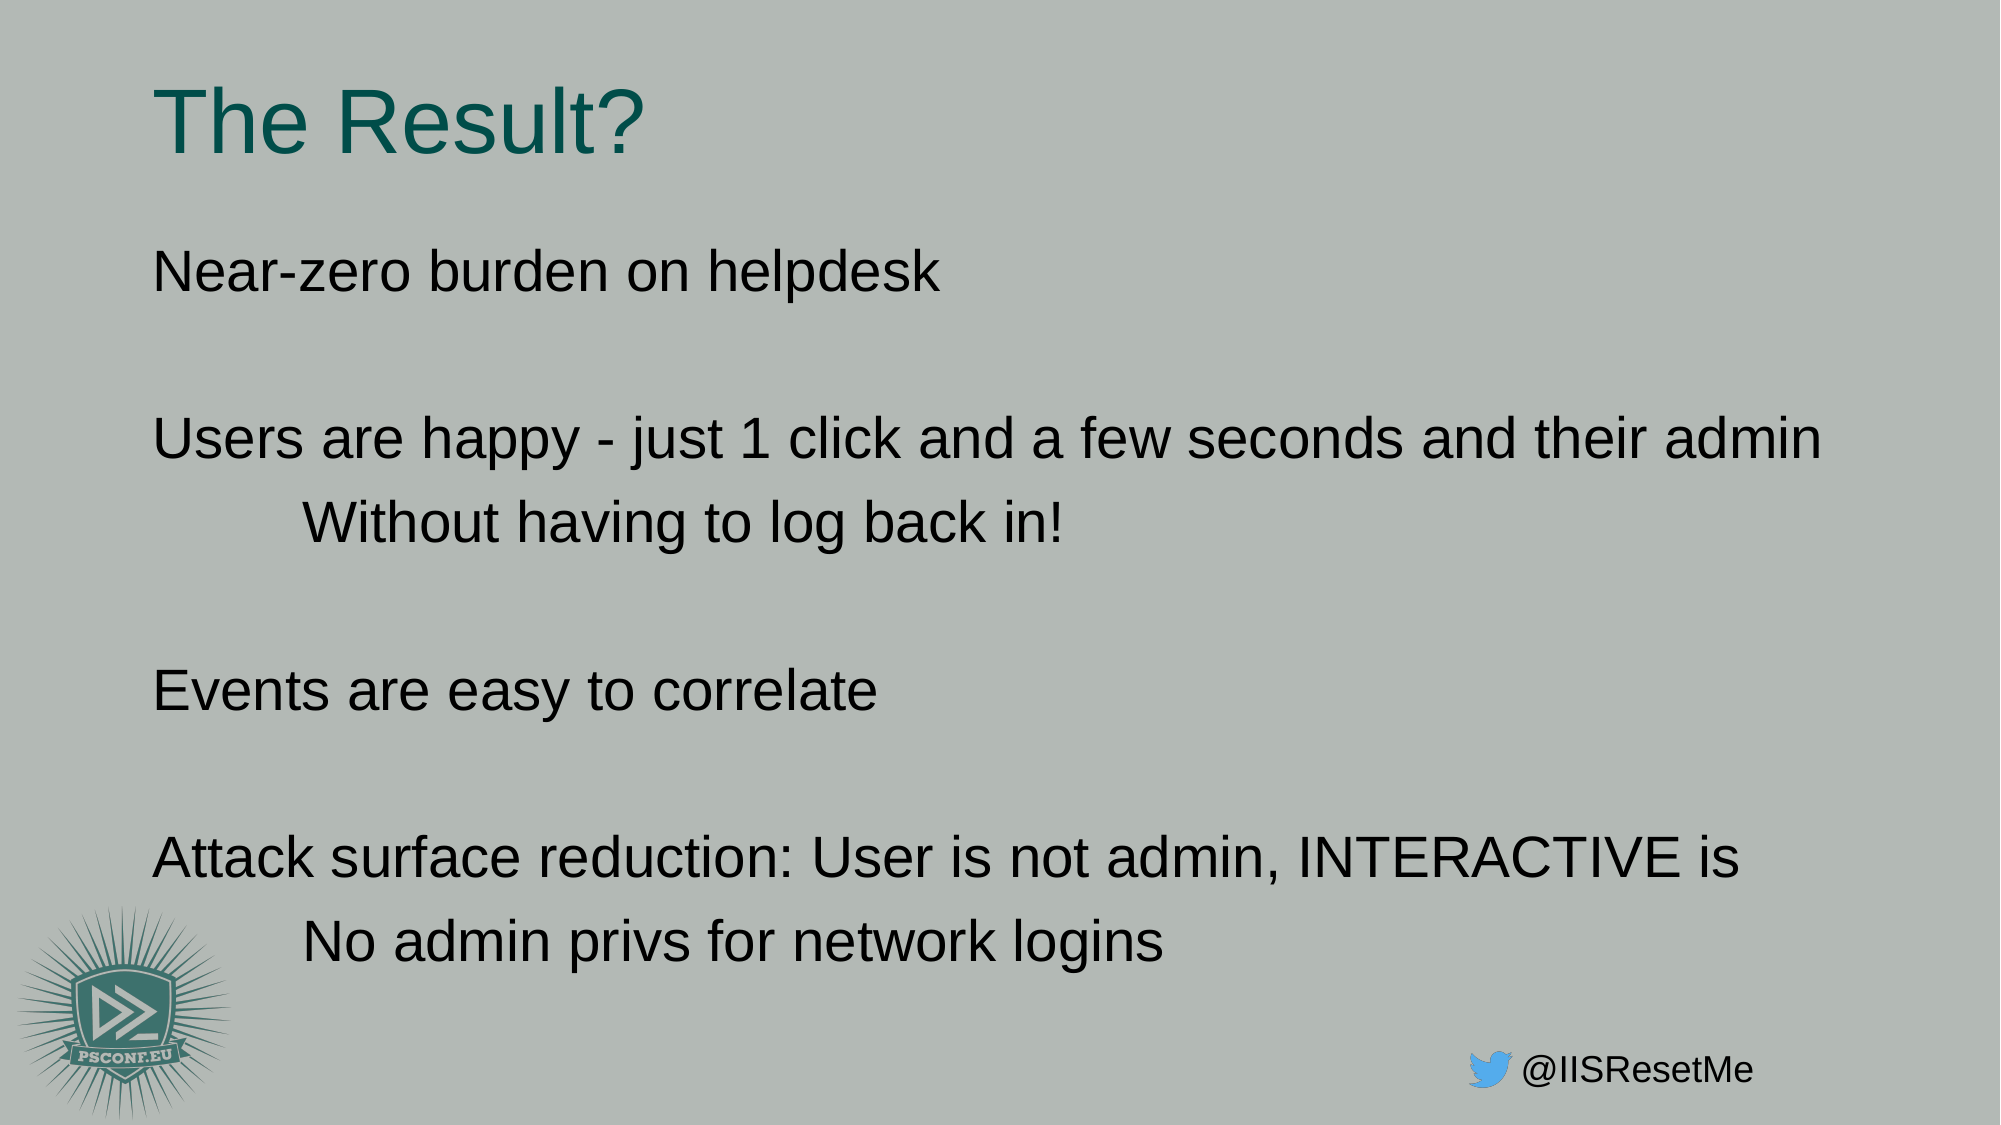

# The Result?
Near-zero burden on helpdesk

Users are happy - just 1 click and a few seconds and their admin
	Without having to log back in!

Events are easy to correlate

Attack surface reduction: User is not admin, INTERACTIVE is
	No admin privs for network logins
@IISResetMe